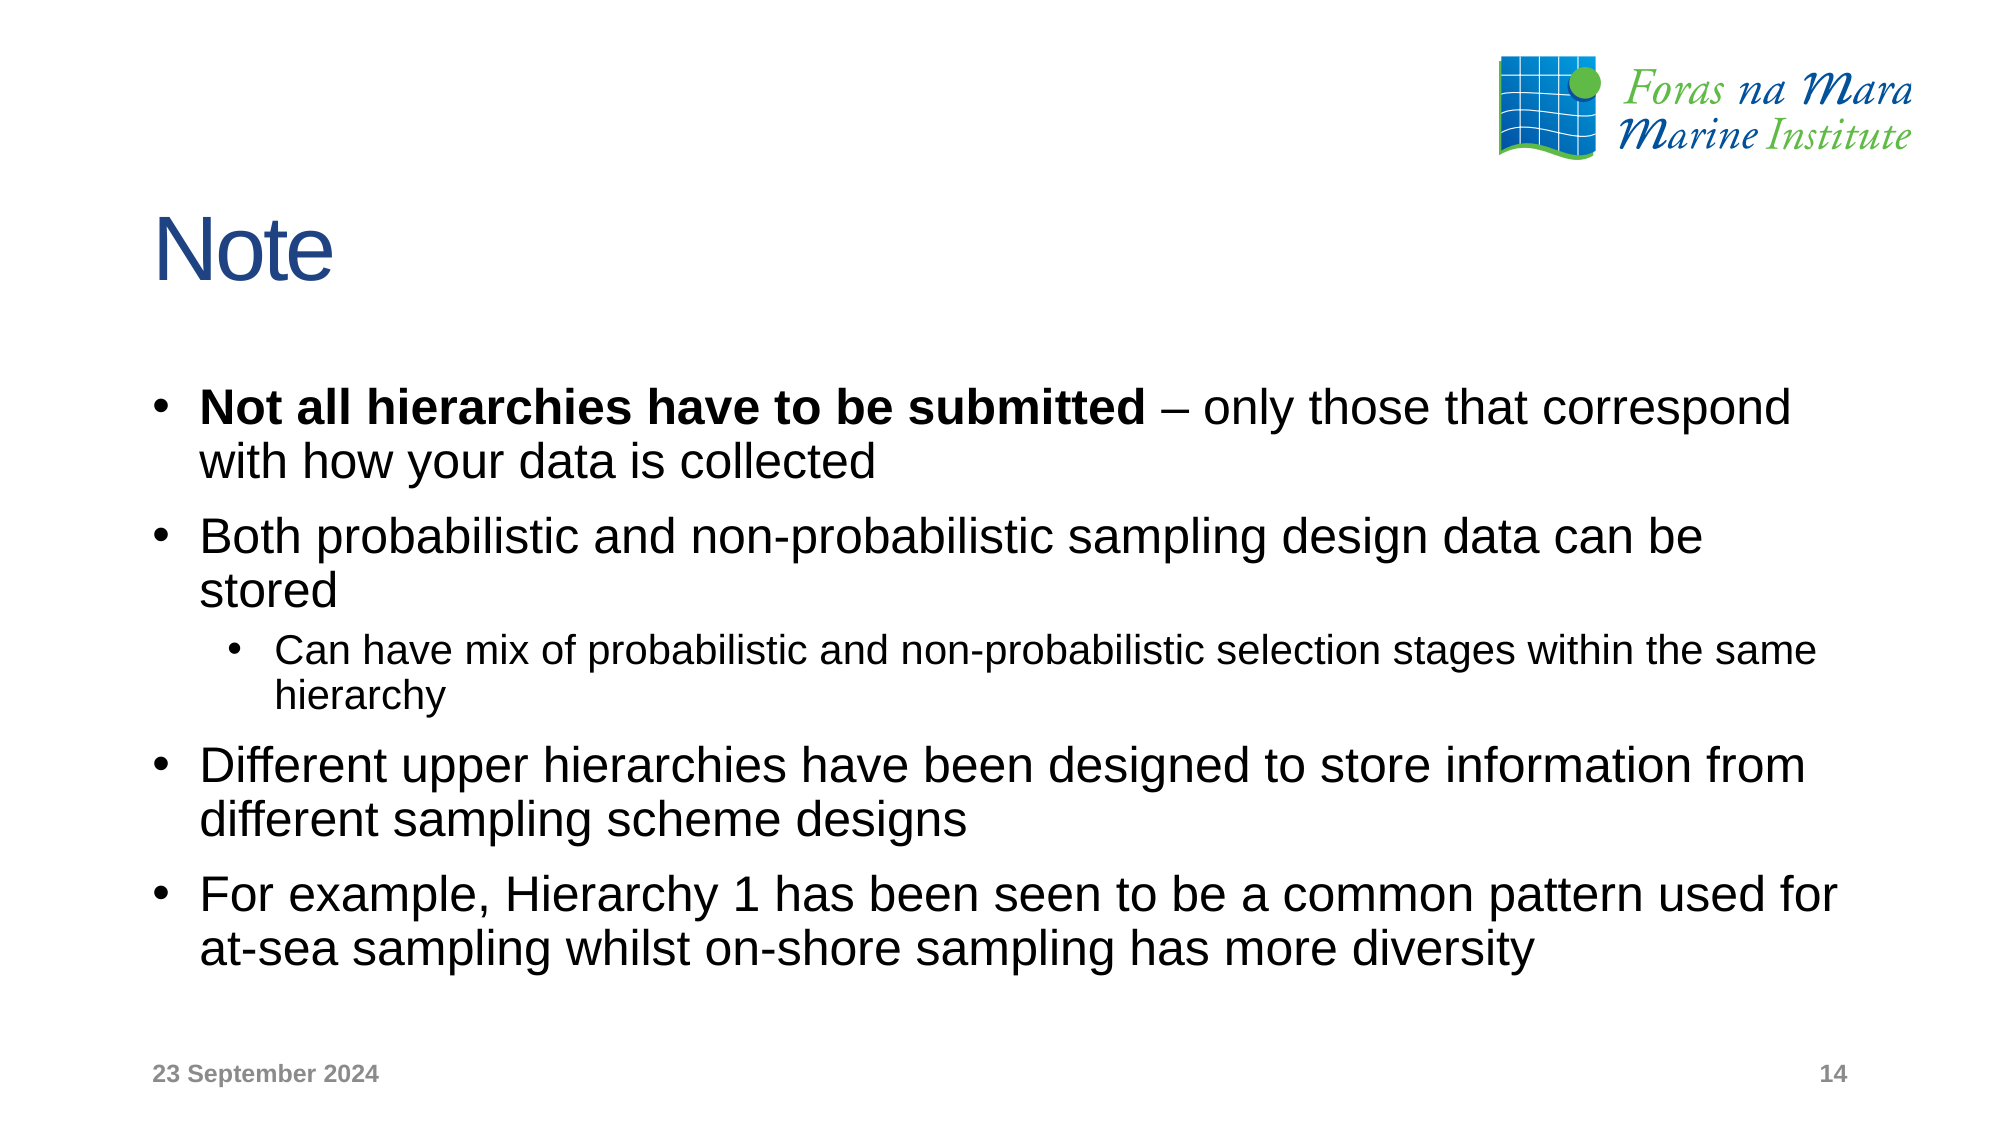

# Note
Not all hierarchies have to be submitted – only those that correspond with how your data is collected
Both probabilistic and non-probabilistic sampling design data can be stored
Can have mix of probabilistic and non-probabilistic selection stages within the same hierarchy
Different upper hierarchies have been designed to store information from different sampling scheme designs
For example, Hierarchy 1 has been seen to be a common pattern used for at-sea sampling whilst on-shore sampling has more diversity
23 September 2024
14